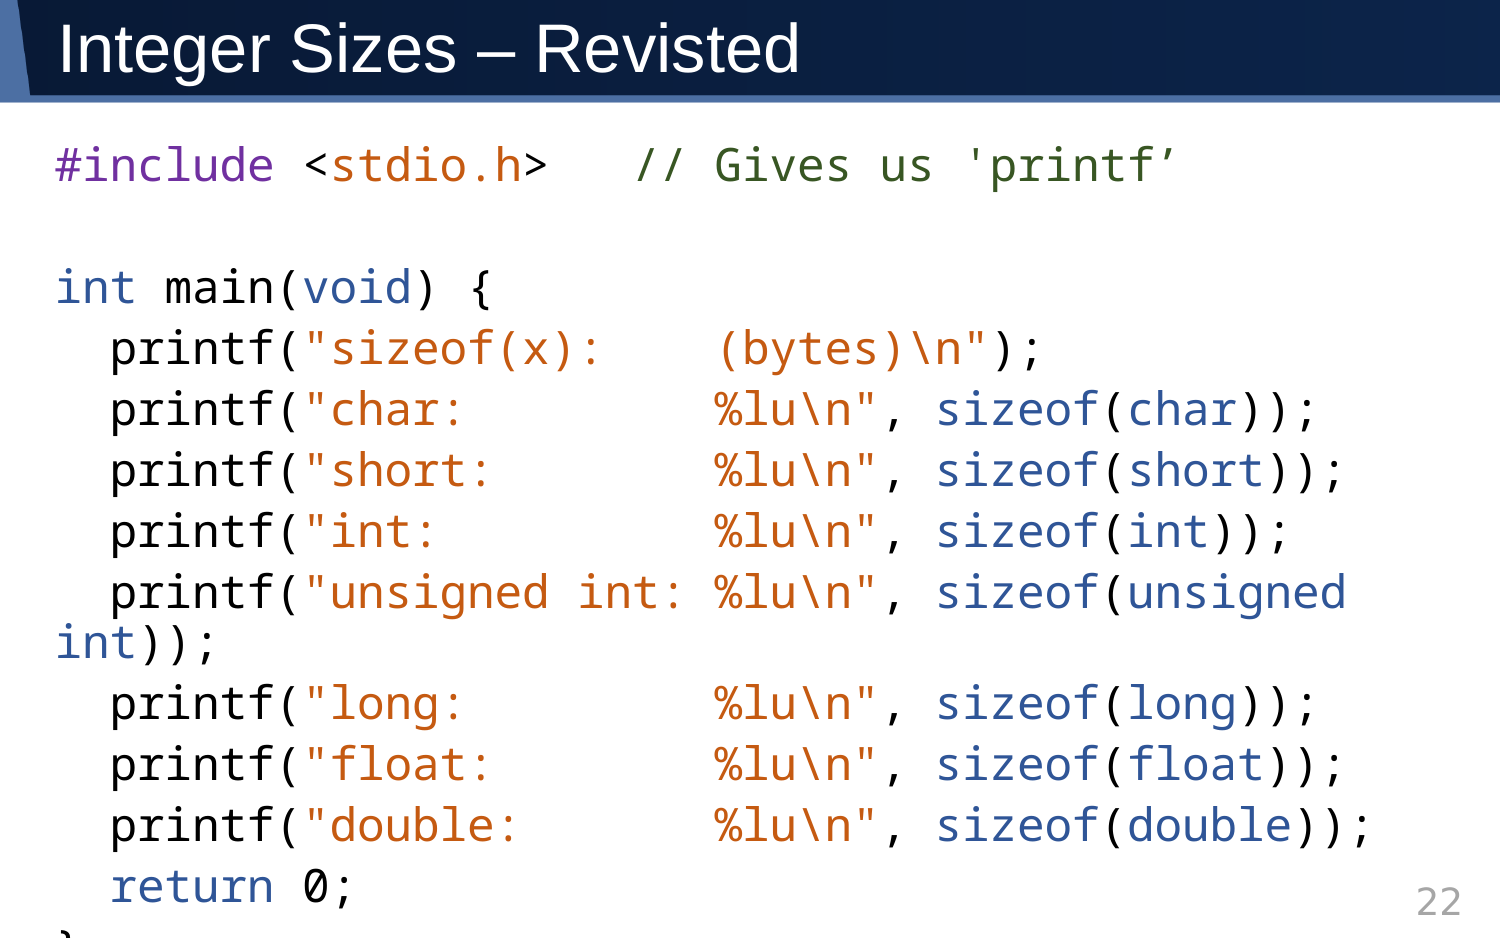

# Integer Sizes – Revisted
#include <stdio.h>   // Gives us 'printf’

int main(void) {
  printf("sizeof(x):    (bytes)\n");
  printf("char:         %lu\n", sizeof(char));
  printf("short:        %lu\n", sizeof(short));
  printf("int:          %lu\n", sizeof(int));
  printf("unsigned int: %lu\n", sizeof(unsigned int));
  printf("long:         %lu\n", sizeof(long));
  printf("float:        %lu\n", sizeof(float));
  printf("double:       %lu\n", sizeof(double));
  return 0;
}
22